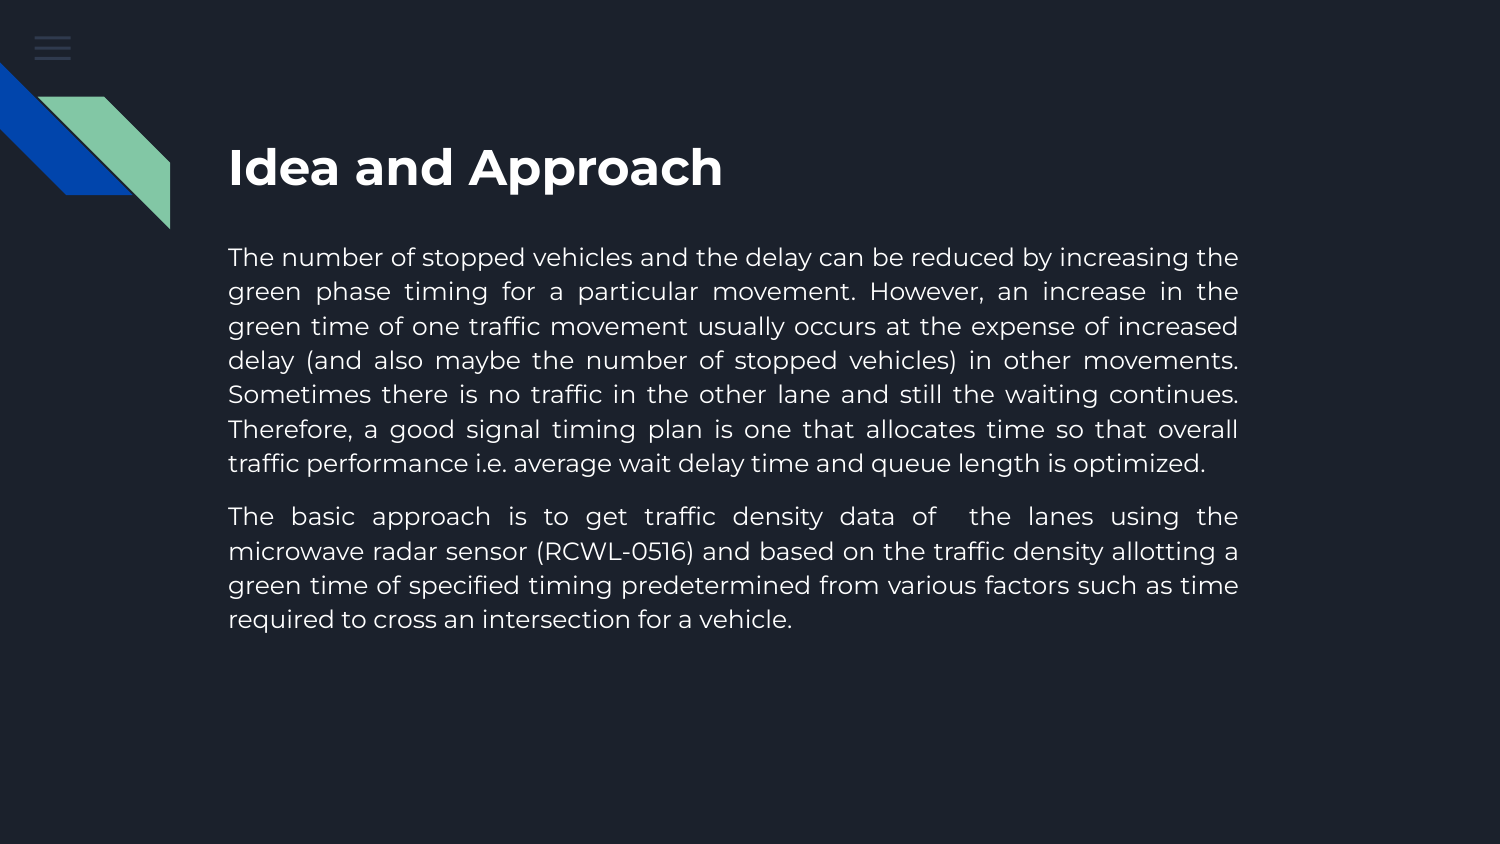

# Idea and Approach
The number of stopped vehicles and the delay can be reduced by increasing the green phase timing for a particular movement. However, an increase in the green time of one traffic movement usually occurs at the expense of increased delay (and also maybe the number of stopped vehicles) in other movements. Sometimes there is no traffic in the other lane and still the waiting continues. Therefore, a good signal timing plan is one that allocates time so that overall traffic performance i.e. average wait delay time and queue length is optimized.

The basic approach is to get traffic density data of  the lanes using the microwave radar sensor (RCWL-0516) and based on the traffic density allotting a green time of specified timing predetermined from various factors such as time required to cross an intersection for a vehicle.